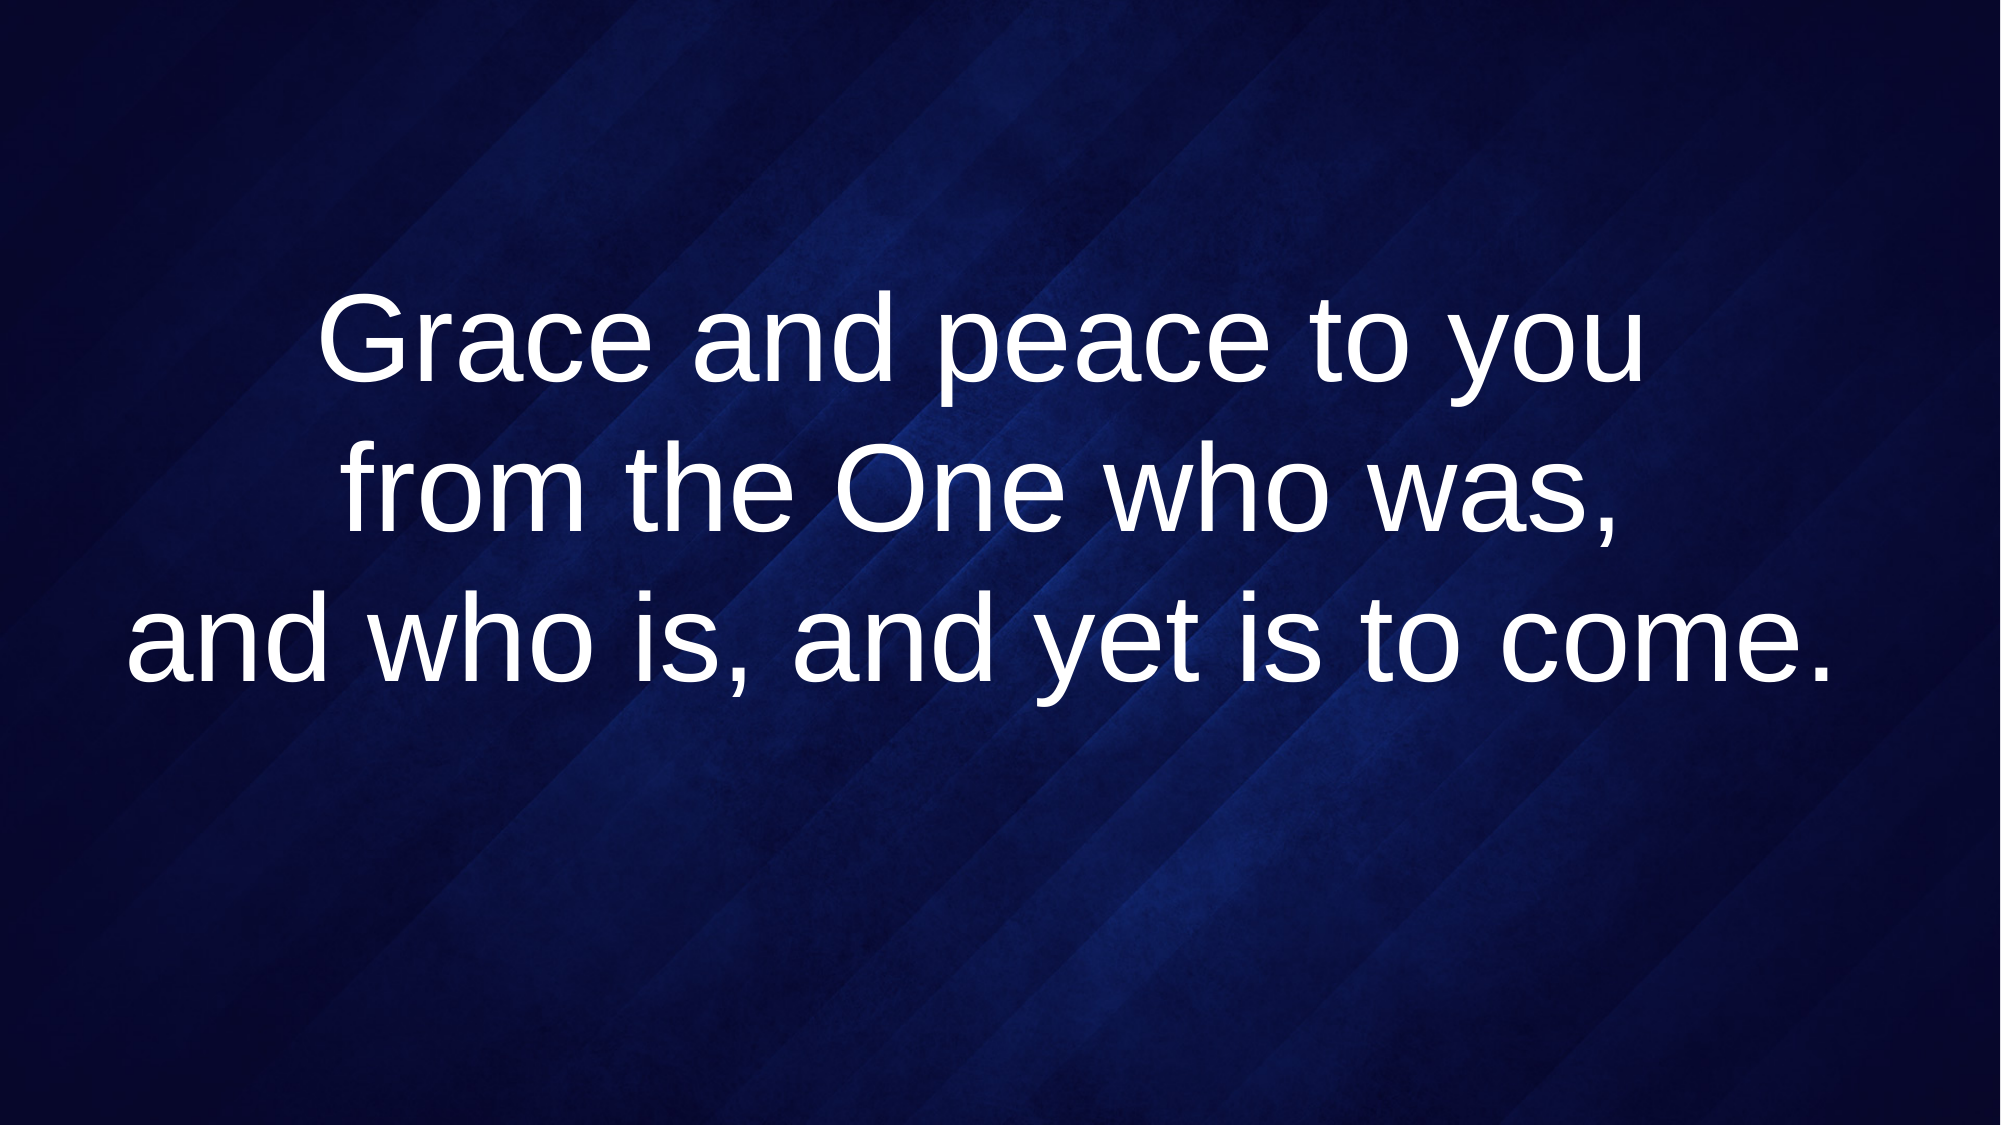

# Grace and peace to you from the One who was, and who is, and yet is to come.